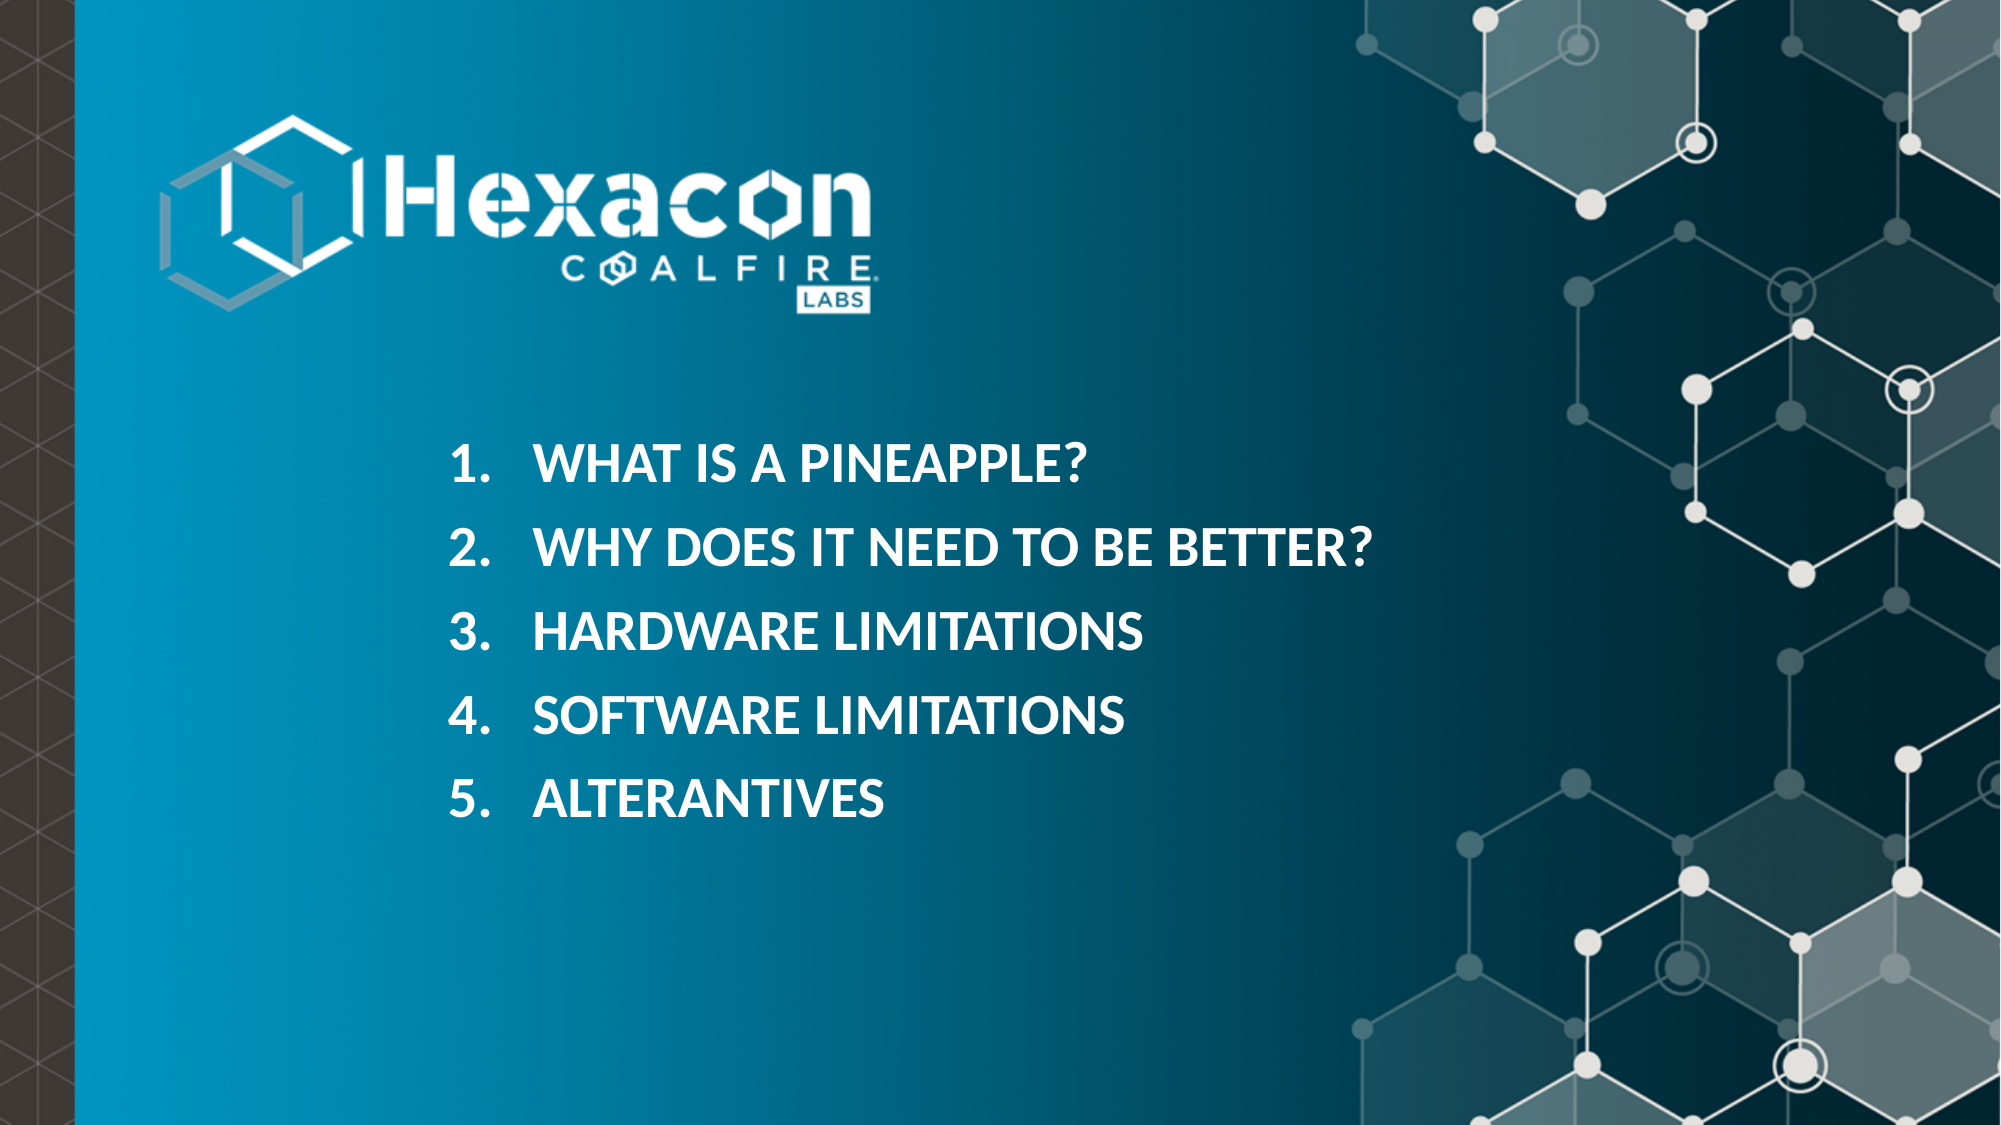

WHAT IS A PINEAPPLE?
WHY DOES IT NEED TO BE BETTER?
HARDWARE LIMITATIONS
SOFTWARE LIMITATIONS
ALTERANTIVES